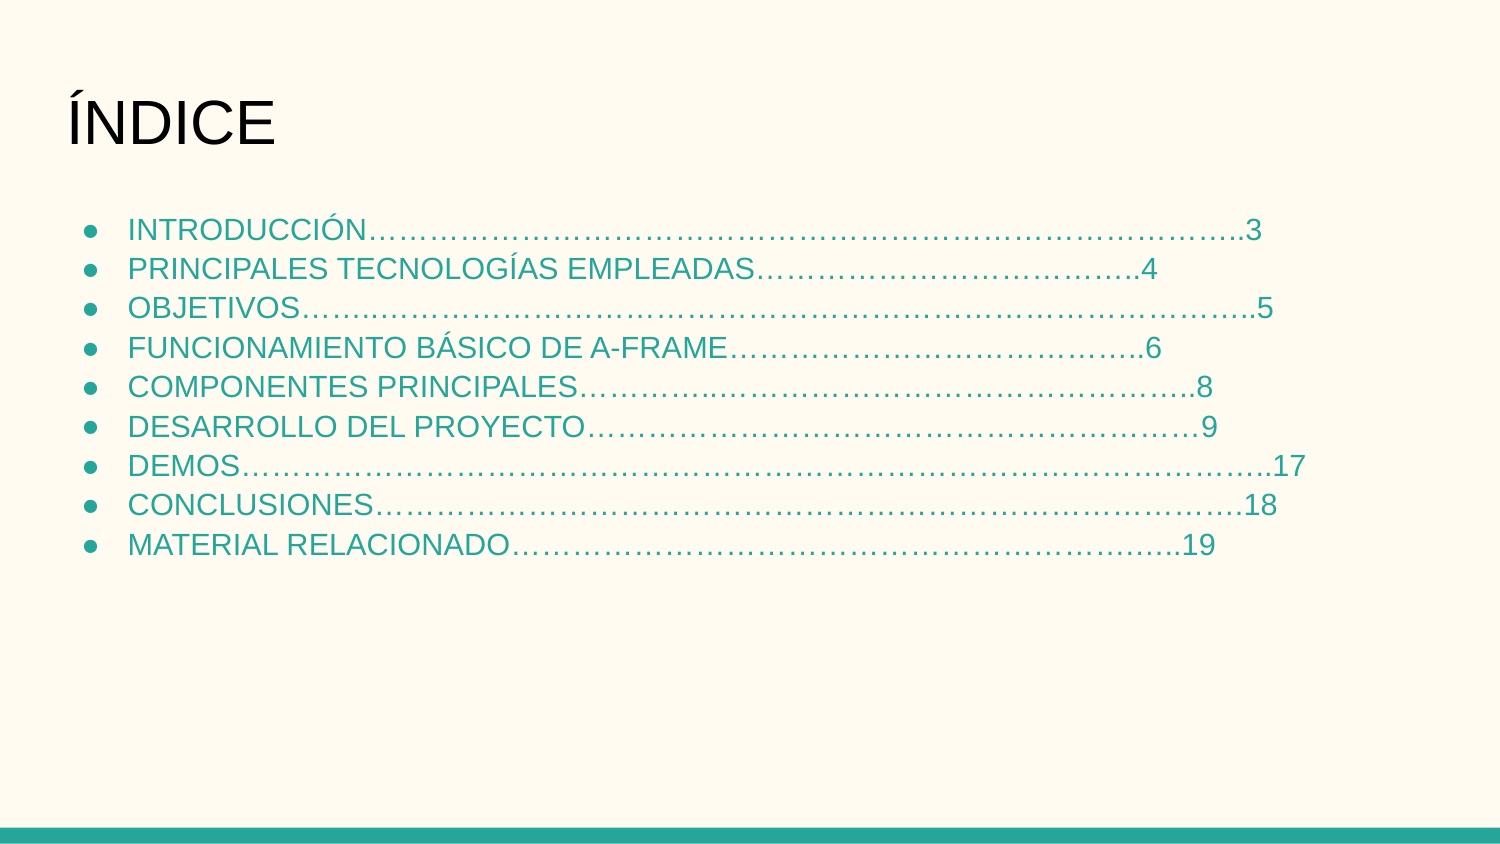

# ÍNDICE
INTRODUCCIÓN…………………………………………………………………………..3
PRINCIPALES TECNOLOGÍAS EMPLEADAS………………………………..4
OBJETIVOS……..…………………………………………………………………………..5
FUNCIONAMIENTO BÁSICO DE A-FRAME…………………………………..6
COMPONENTES PRINCIPALES…………..………………………………………..8
DESARROLLO DEL PROYECTO……………………………………………………9
DEMOS………………………………………………………………………………………..17
CONCLUSIONES………………………………………………………………………….18
MATERIAL RELACIONADO…………………………………………………….…..19